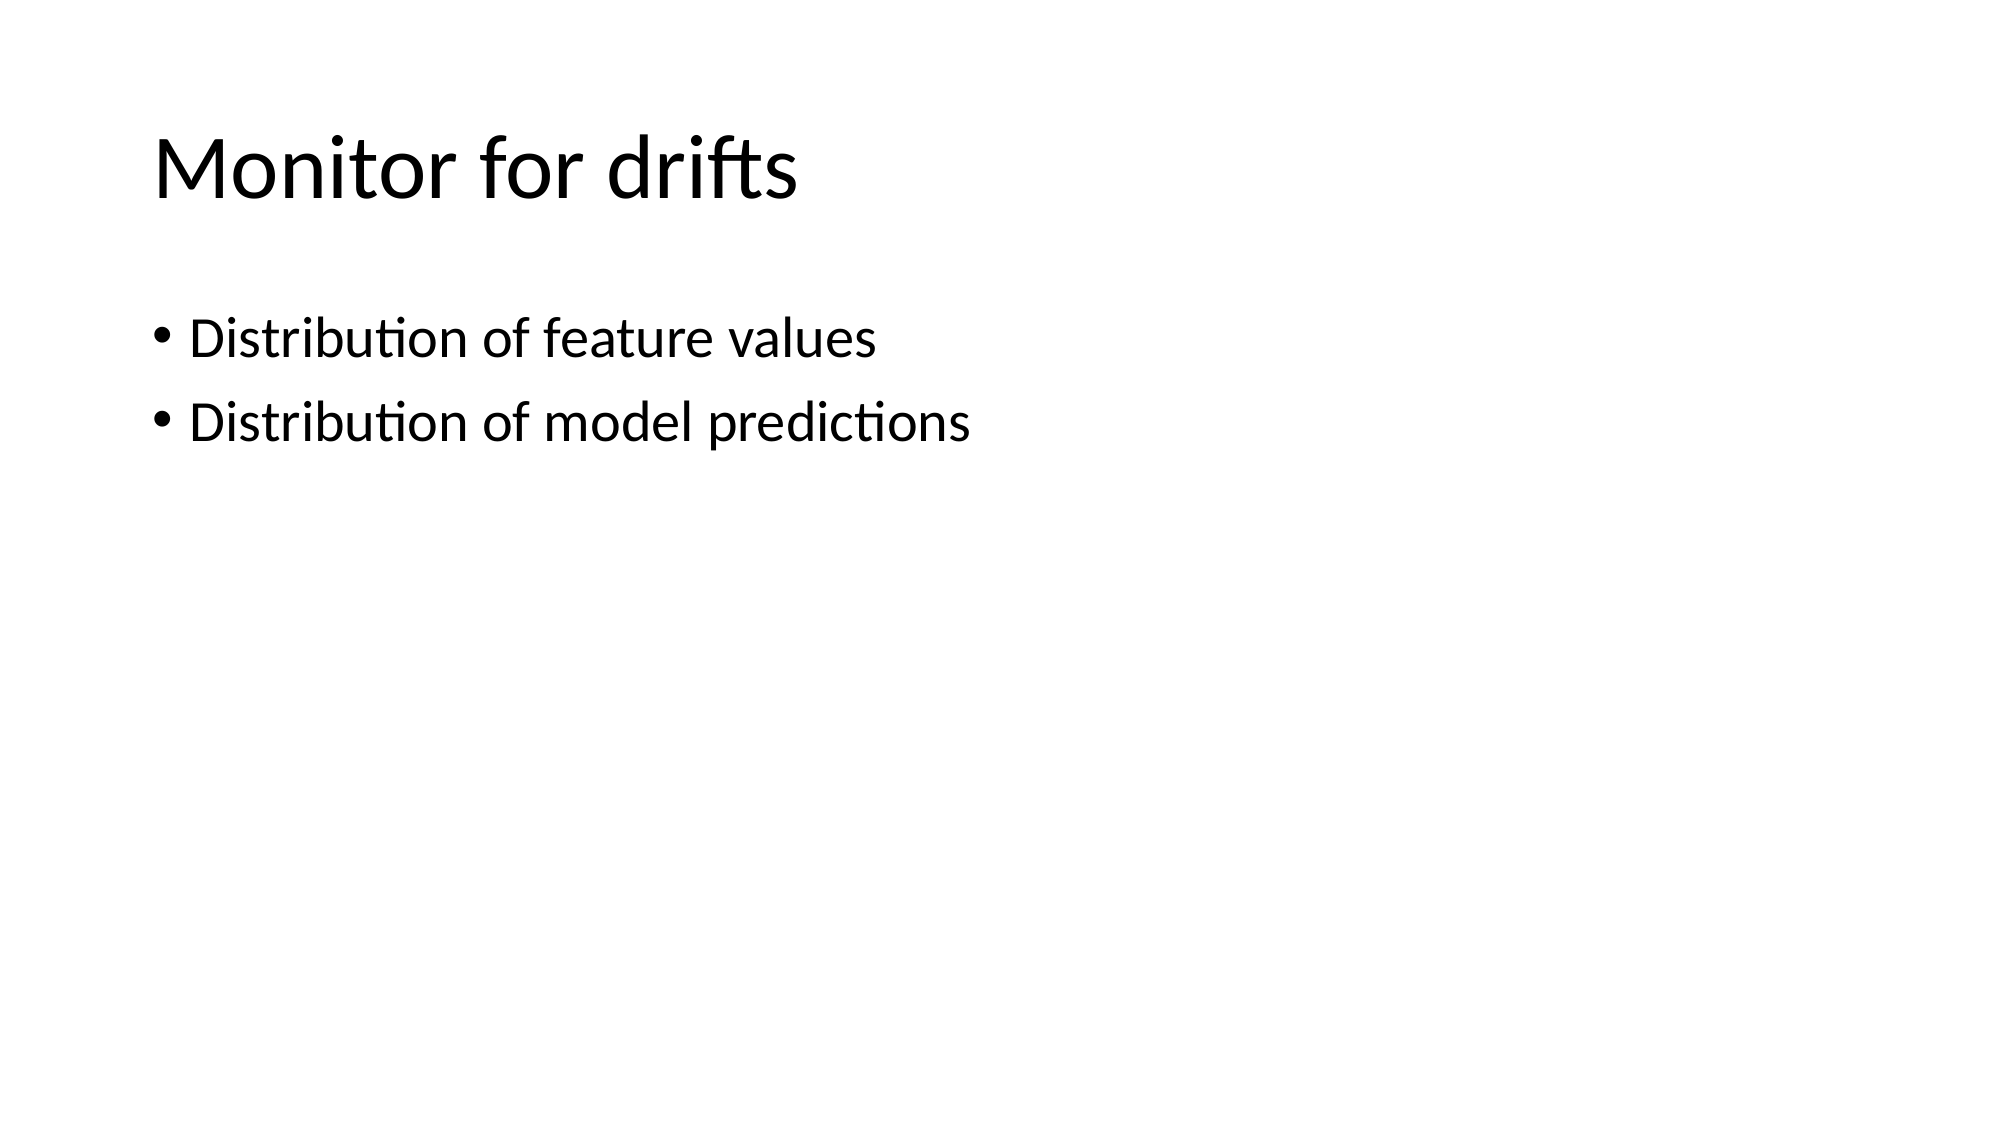

# Monitor for drifts
Distribution of feature values
Distribution of model predictions